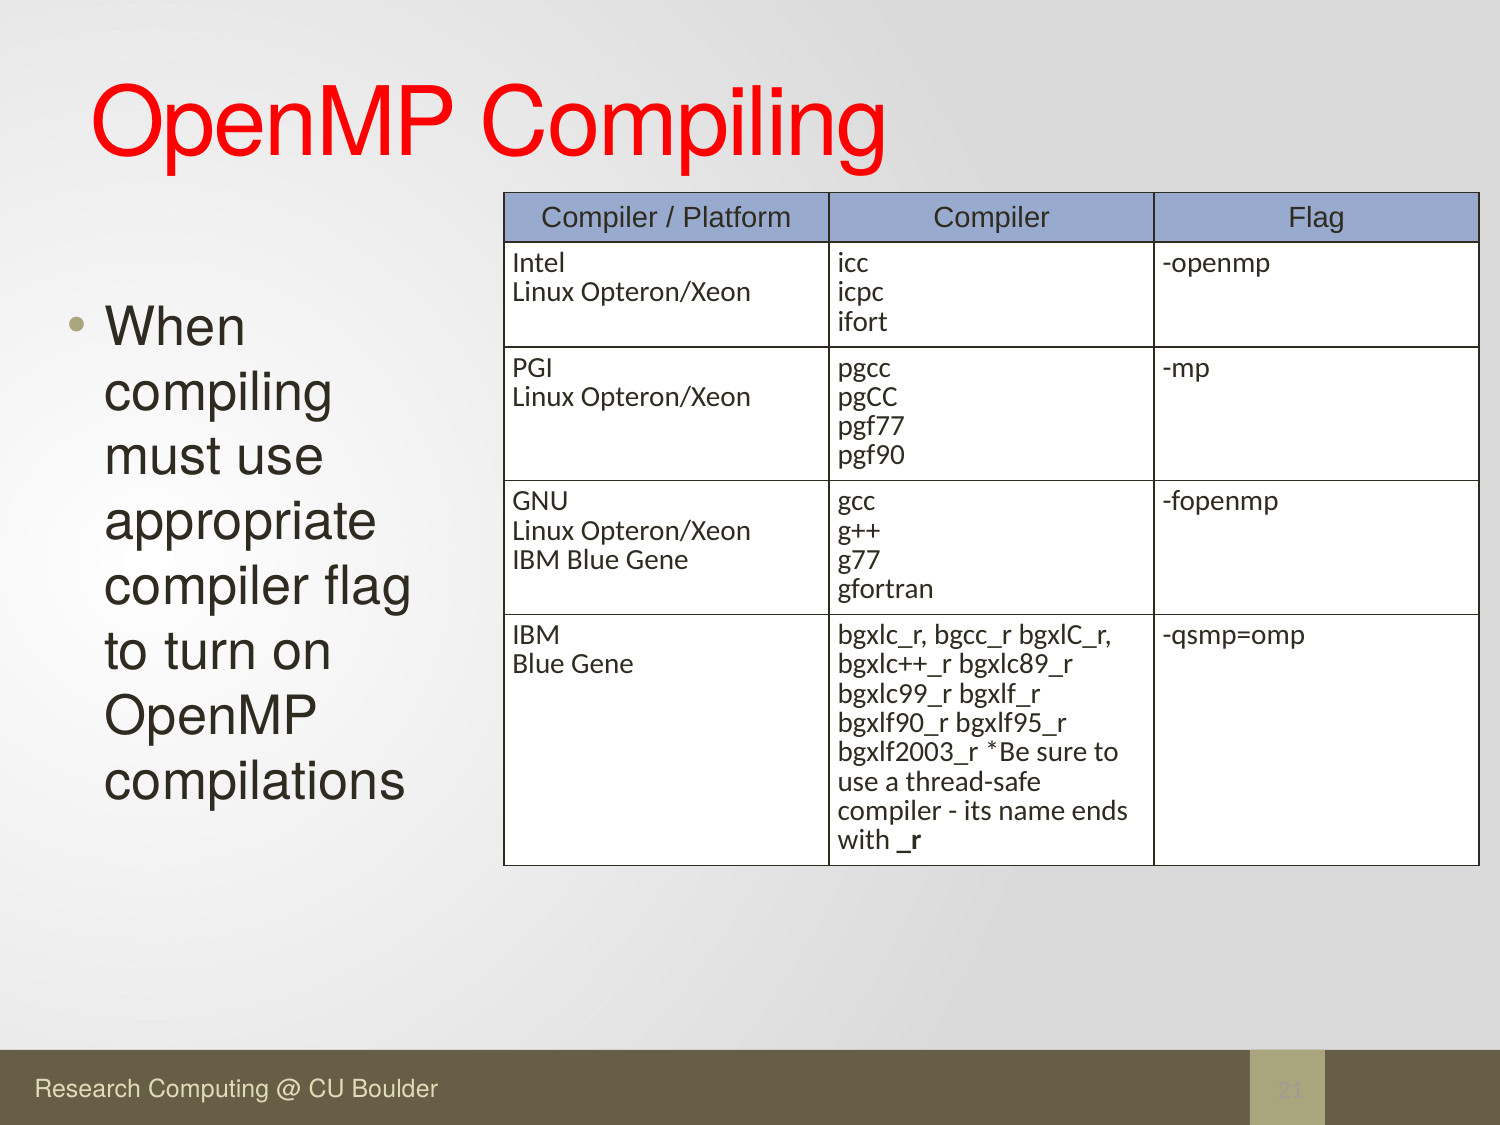

# OpenMP Compiling
| Compiler / Platform | Compiler | Flag |
| --- | --- | --- |
| Intel Linux Opteron/Xeon | icc icpc ifort | -openmp |
| PGI Linux Opteron/Xeon | pgcc pgCC pgf77 pgf90 | -mp |
| GNU Linux Opteron/Xeon IBM Blue Gene | gcc g++ g77 gfortran | -fopenmp |
| IBM Blue Gene | bgxlc\_r, bgcc\_r bgxlC\_r, bgxlc++\_r bgxlc89\_r bgxlc99\_r bgxlf\_r bgxlf90\_r bgxlf95\_r bgxlf2003\_r \*Be sure to use a thread-safe compiler - its name ends with \_r | -qsmp=omp |
When compiling must use appropriate compiler flag to turn on OpenMP compilations

21